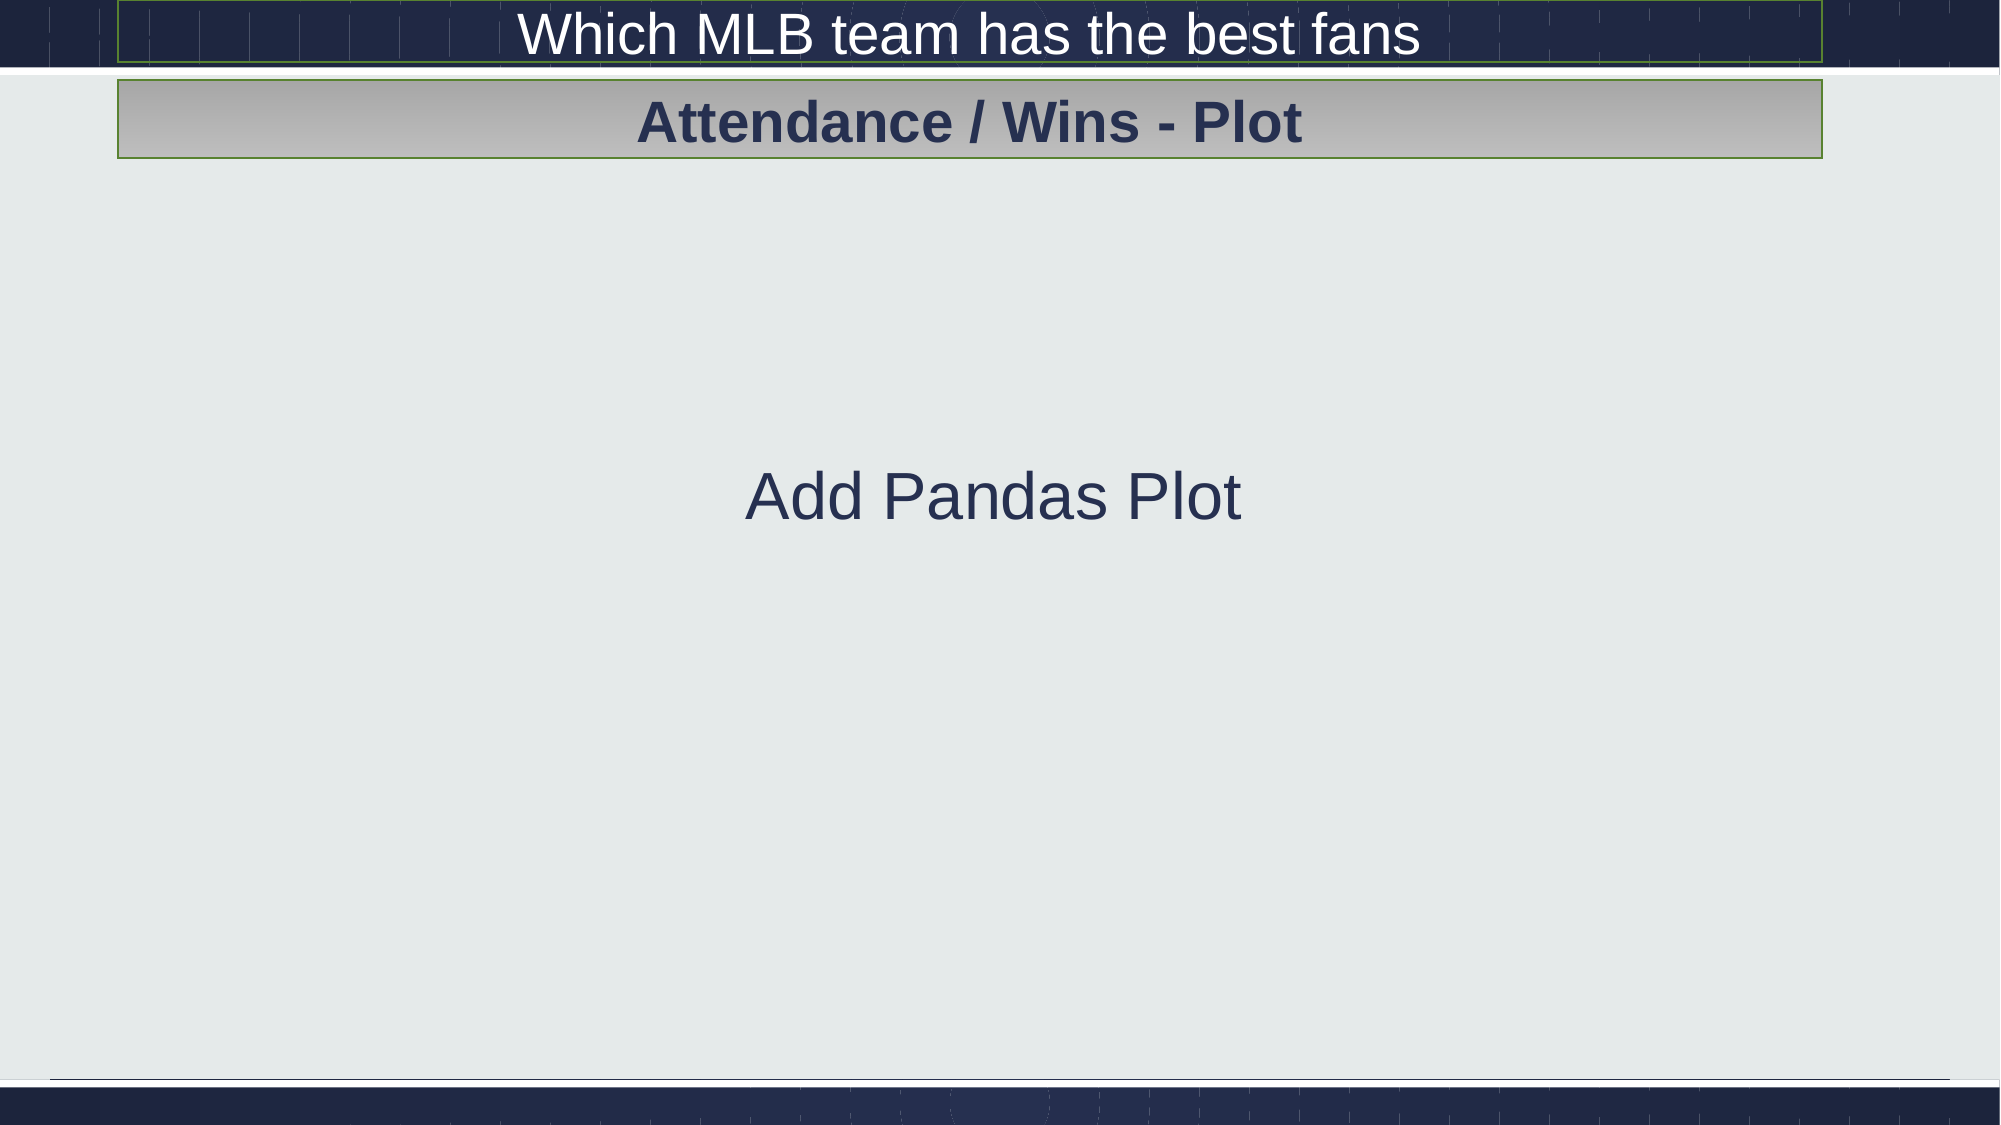

Which MLB team has the best fans

Attendance / Wins - Plot

Add Pandas Plot